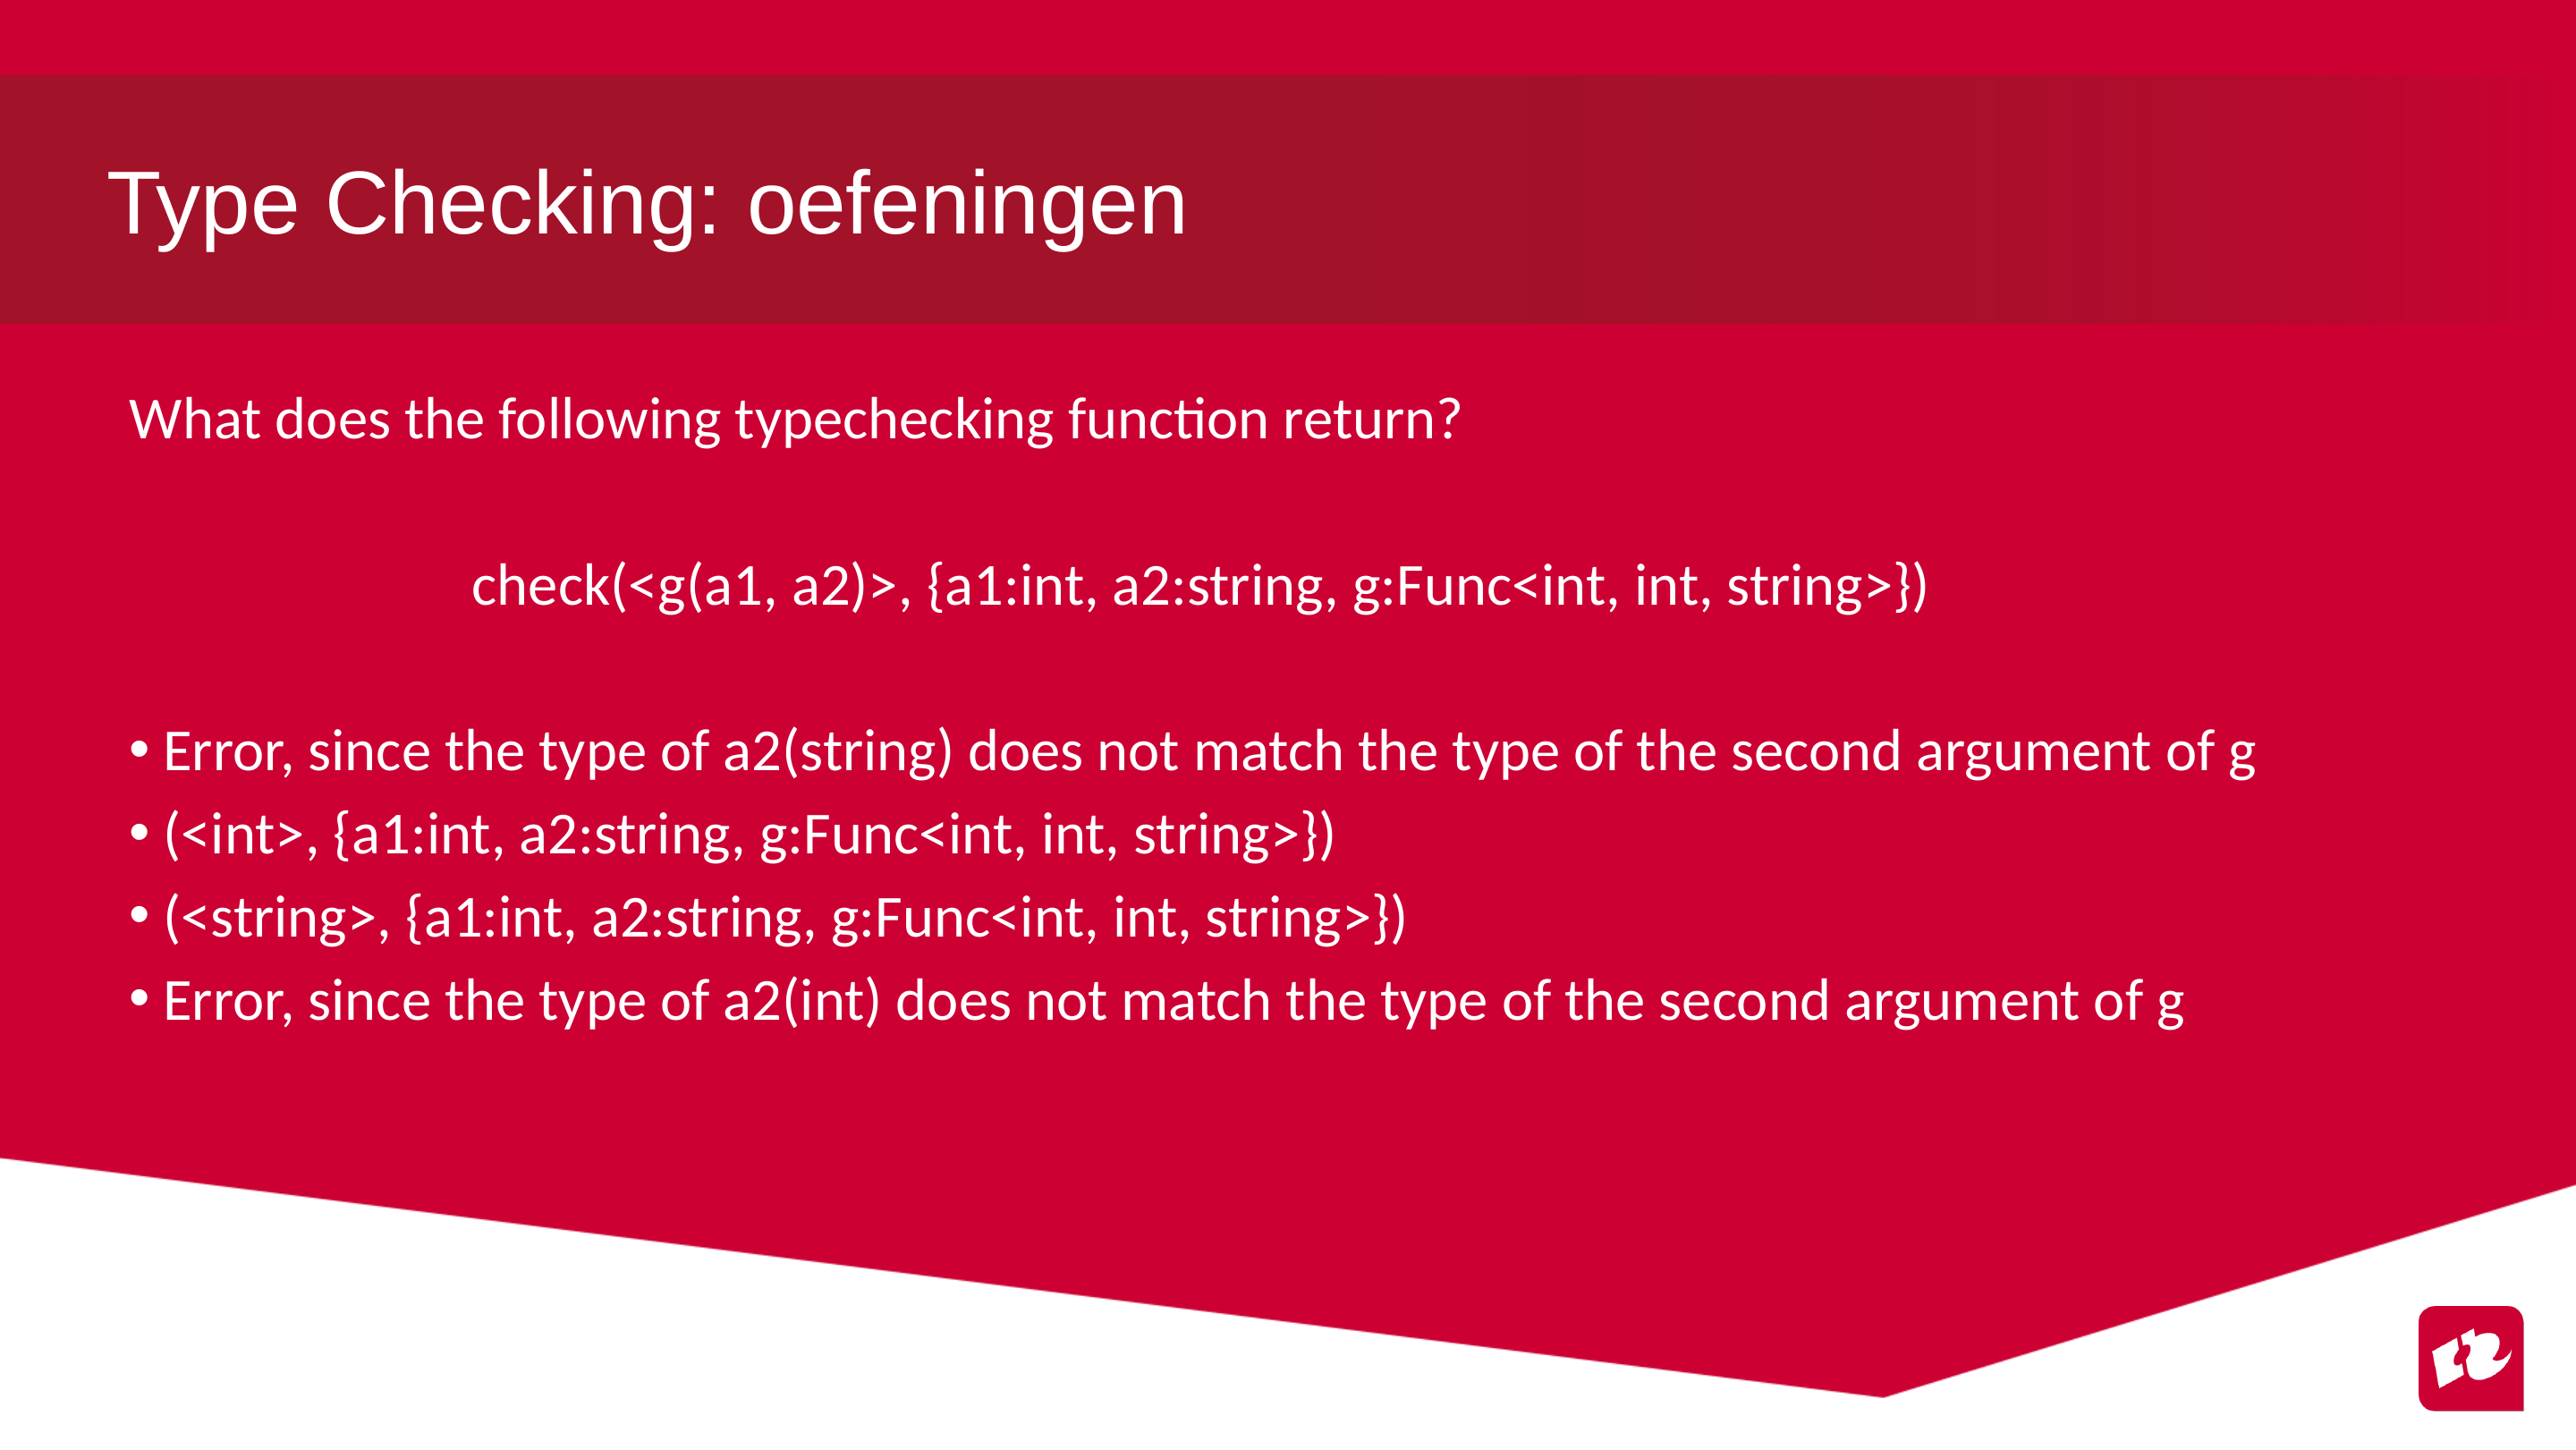

# Type Checking: oefeningen
What does the following typechecking function return?

check(<g(a1, a2)>, {a1:int, a2:string, g:Func<int, int, string>})

Error, since the type of a2(string) does not match the type of the second argument of g
(<int>, {a1:int, a2:string, g:Func<int, int, string>})
(<string>, {a1:int, a2:string, g:Func<int, int, string>})
Error, since the type of a2(int) does not match the type of the second argument of g